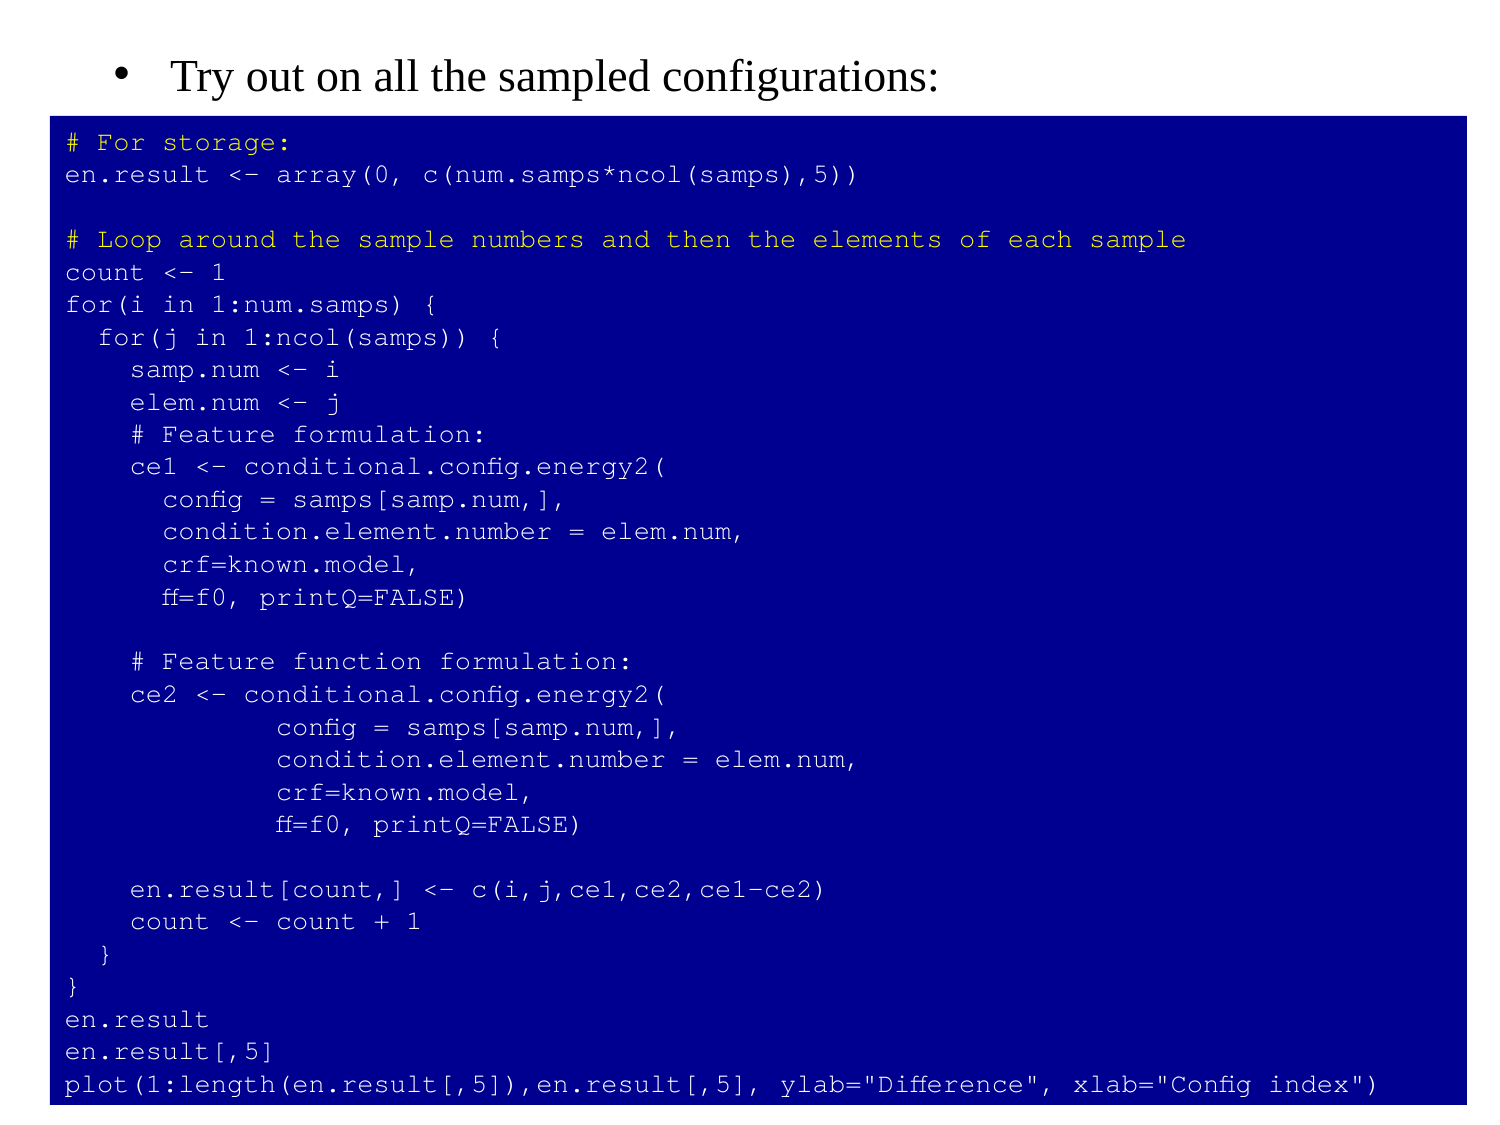

Try out on all the sampled configurations:
# For storage:
en.result <- array(0, c(num.samps*ncol(samps),5))

# Loop around the sample numbers and then the elements of each sample
count <- 1
for(i in 1:num.samps) {
  for(j in 1:ncol(samps)) {
    samp.num <- i
    elem.num <- j
    # Feature formulation:
    ce1 <- conditional.config.energy2(
      config = samps[samp.num,],
      condition.element.number = elem.num,
      crf=known.model,
      ff=f0, printQ=FALSE)

    # Feature function formulation:
    ce2 <- conditional.config.energy2(
             config = samps[samp.num,],
             condition.element.number = elem.num,
             crf=known.model,
             ff=f0, printQ=FALSE)

    en.result[count,] <- c(i,j,ce1,ce2,ce1-ce2)
    count <- count + 1
  }
}
en.result
en.result[,5]
plot(1:length(en.result[,5]),en.result[,5], ylab="Difference", xlab="Config index")